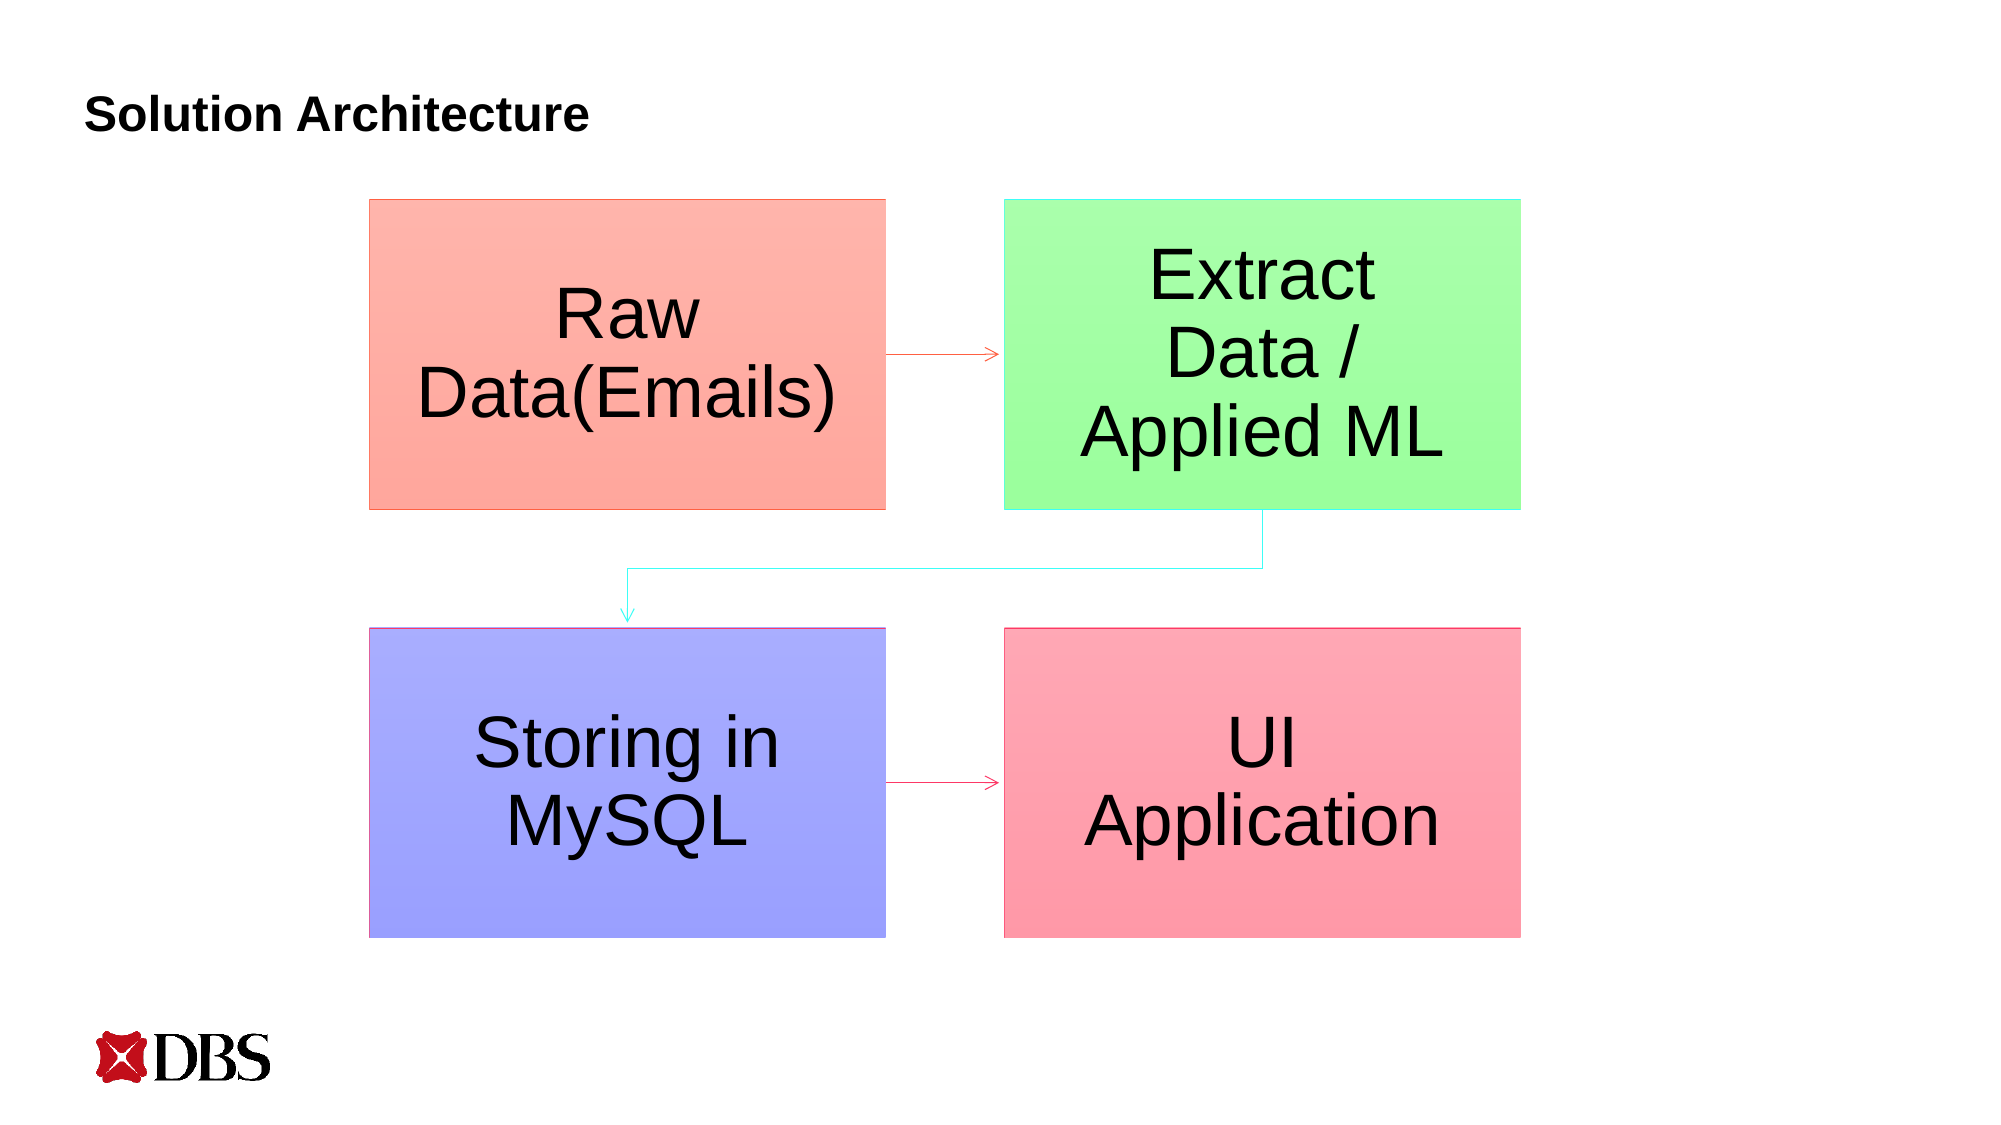

# Solution Architecture

Raw Data(Emails)

Extract Data / Applied ML

Storing in MySQL
UI Application